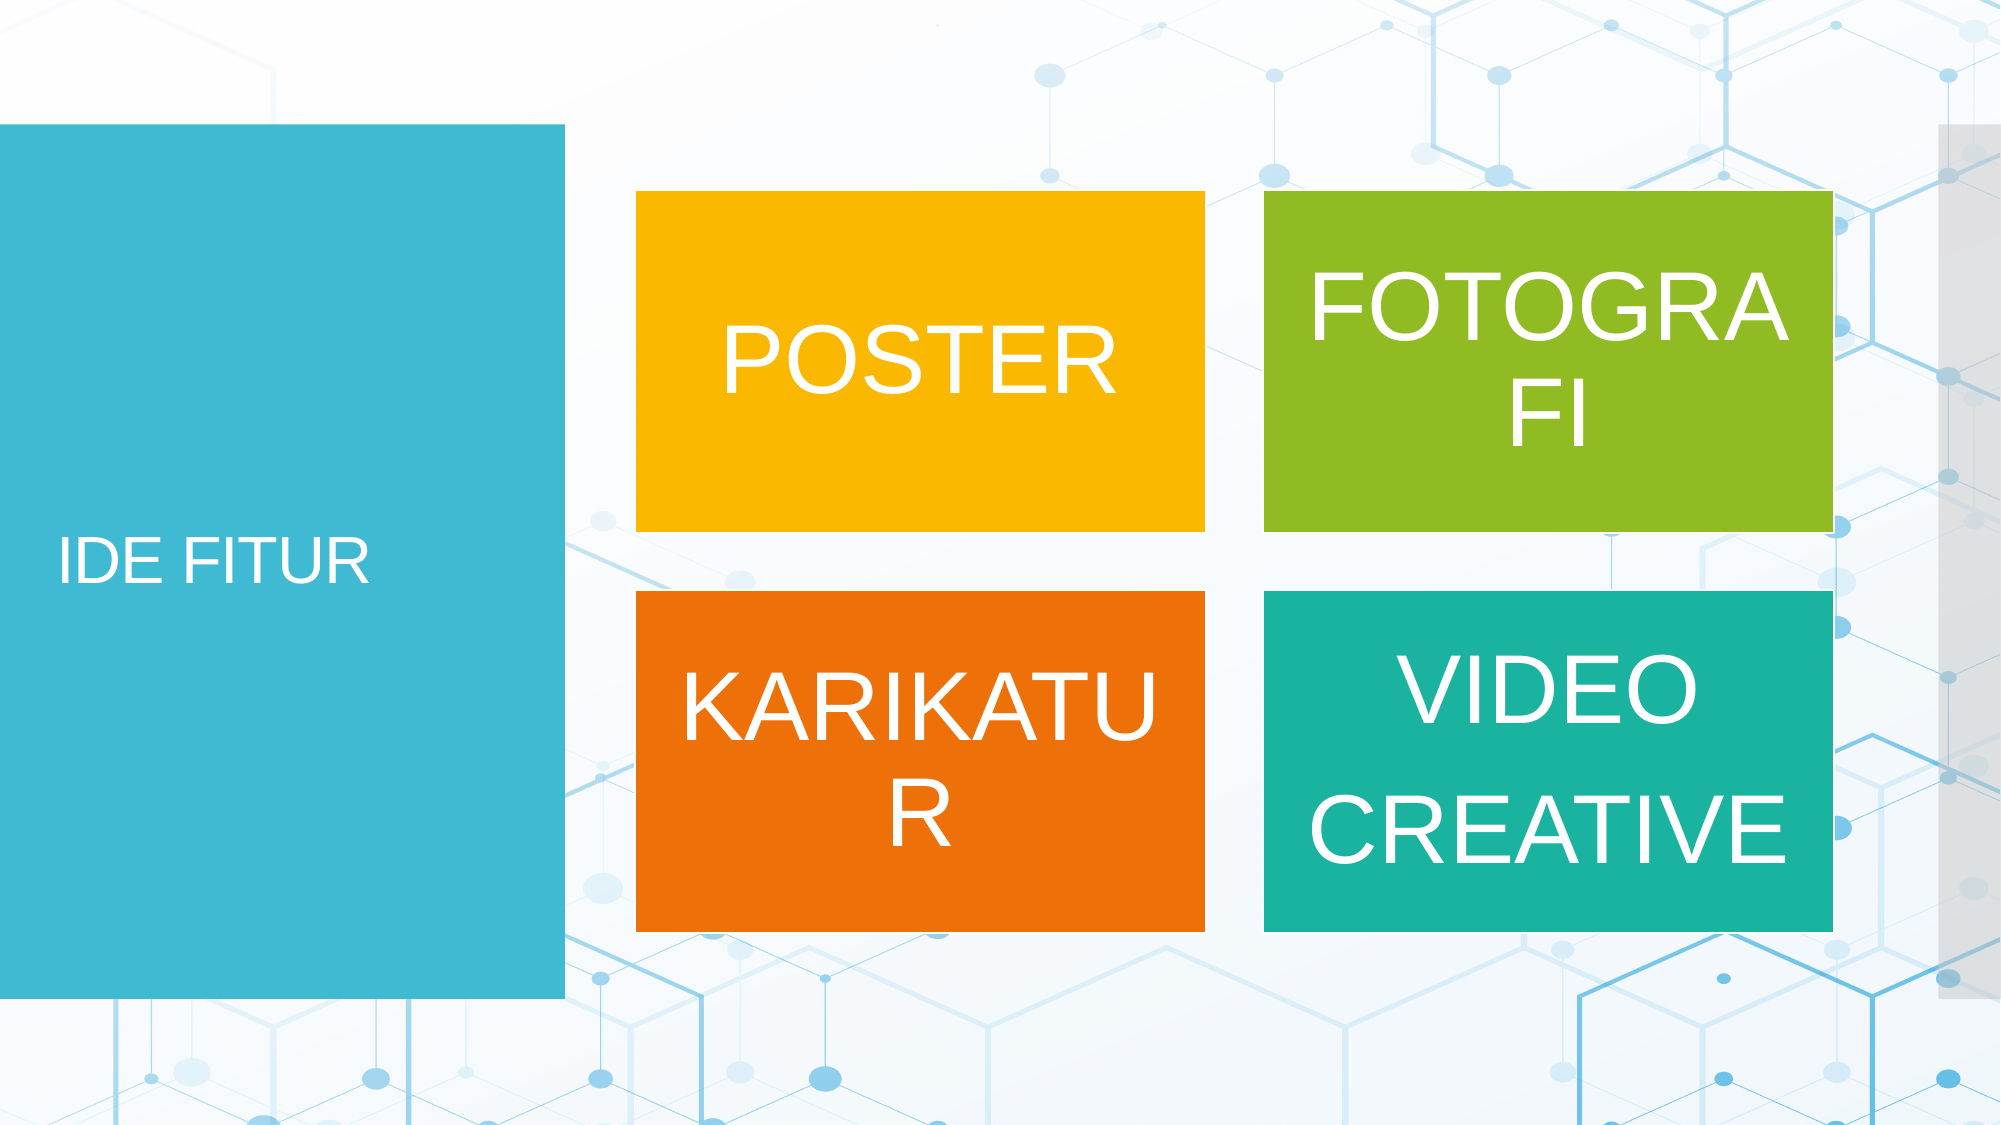

POSTER
FOTOGRAFI
KARIKATUR
VIDEO
CREATIVE
# IDE FITUR